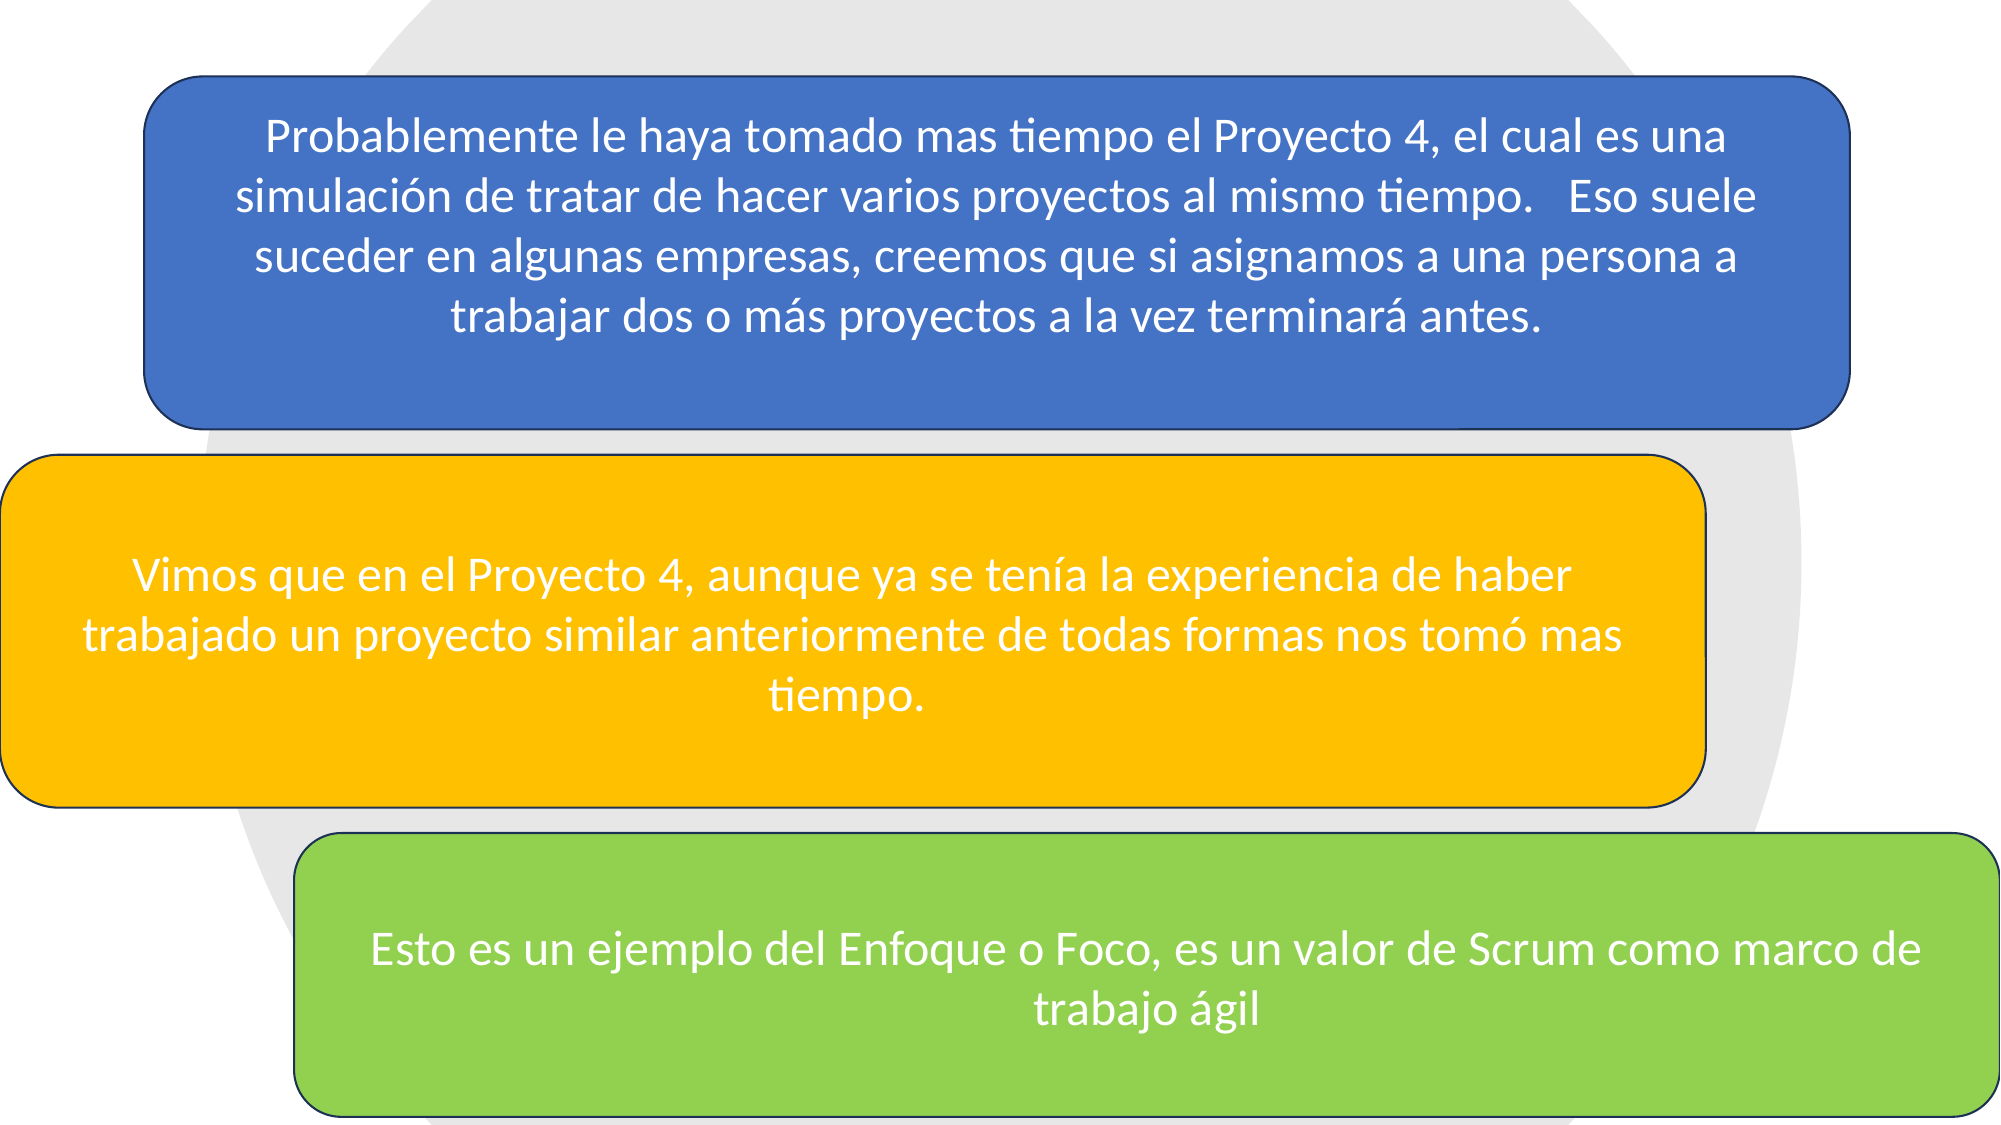

Probablemente le haya tomado mas tiempo el Proyecto 4, el cual es una simulación de tratar de hacer varios proyectos al mismo tiempo.   Eso suele suceder en algunas empresas, creemos que si asignamos a una persona a trabajar dos o más proyectos a la vez terminará antes.

Vimos que en el Proyecto 4, aunque ya se tenía la experiencia de haber trabajado un proyecto similar anteriormente de todas formas nos tomó mas tiempo.
Esto es un ejemplo del Enfoque o Foco, es un valor de Scrum como marco de trabajo ágil